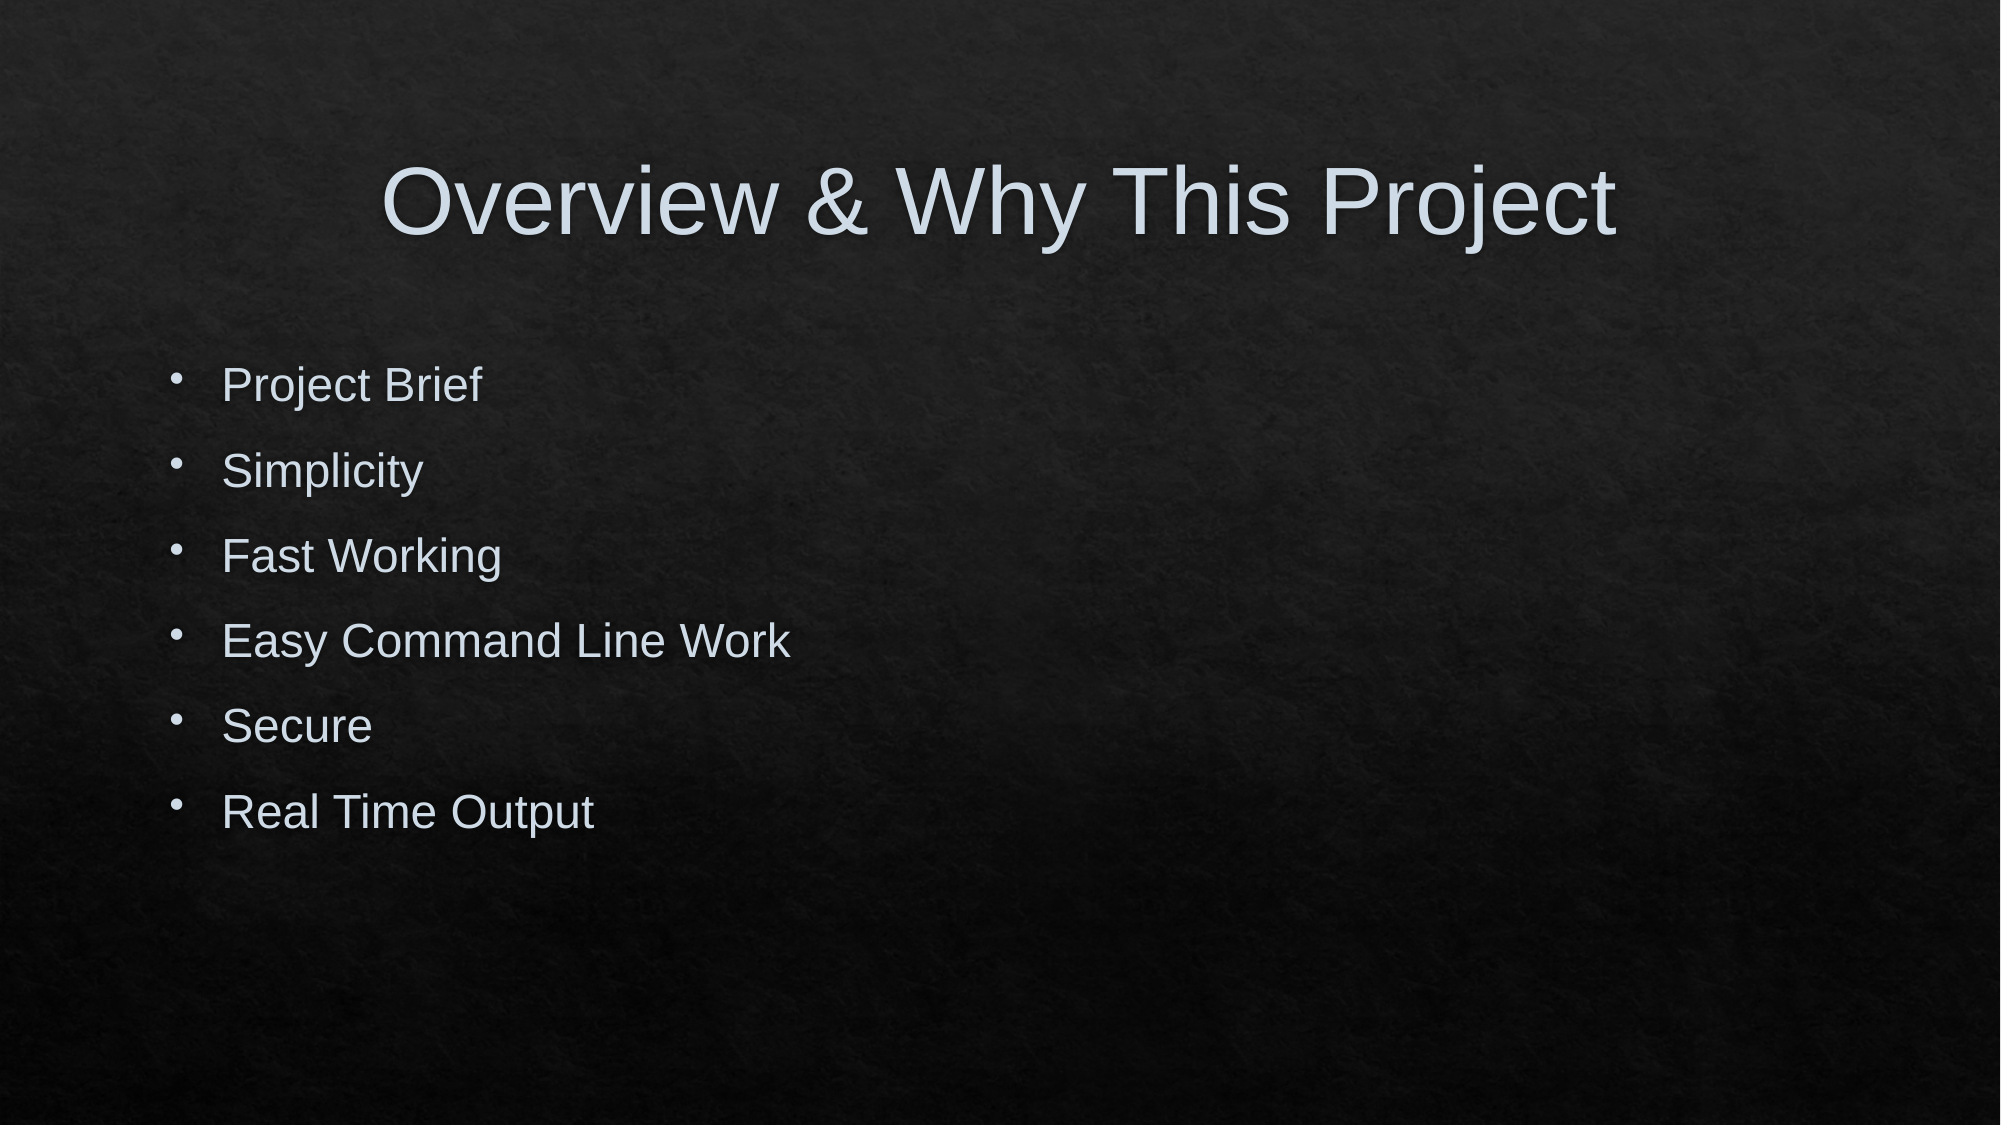

# Overview & Why This Project
Project Brief
Simplicity
Fast Working
Easy Command Line Work
Secure
Real Time Output